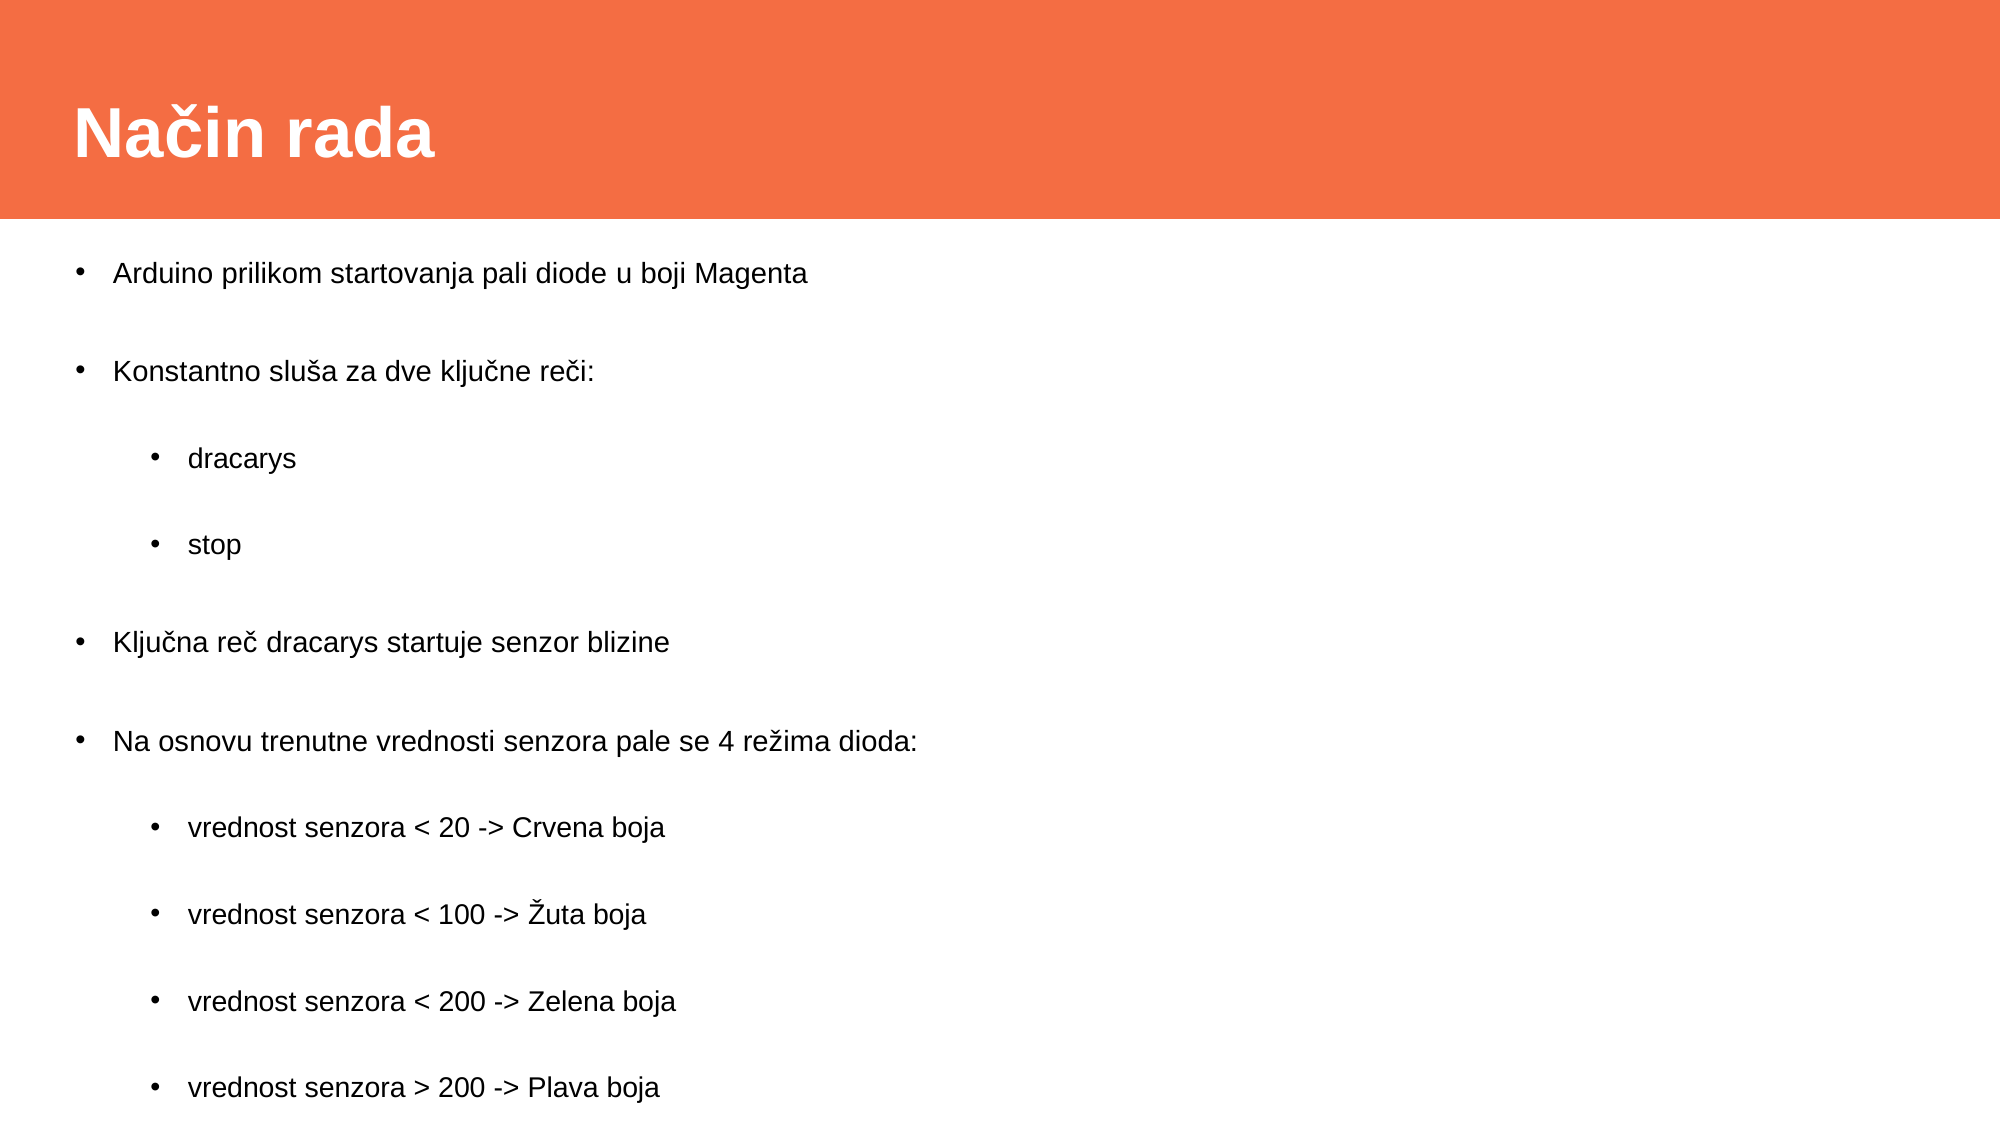

Način rada
Arduino prilikom startovanja pali diode u boji Magenta
Konstantno sluša za dve ključne reči:
dracarys
stop
Ključna reč dracarys startuje senzor blizine
Na osnovu trenutne vrednosti senzora pale se 4 režima dioda:
vrednost senzora < 20 -> Crvena boja
vrednost senzora < 100 -> Žuta boja
vrednost senzora < 200 -> Zelena boja
vrednost senzora > 200 -> Plava boja